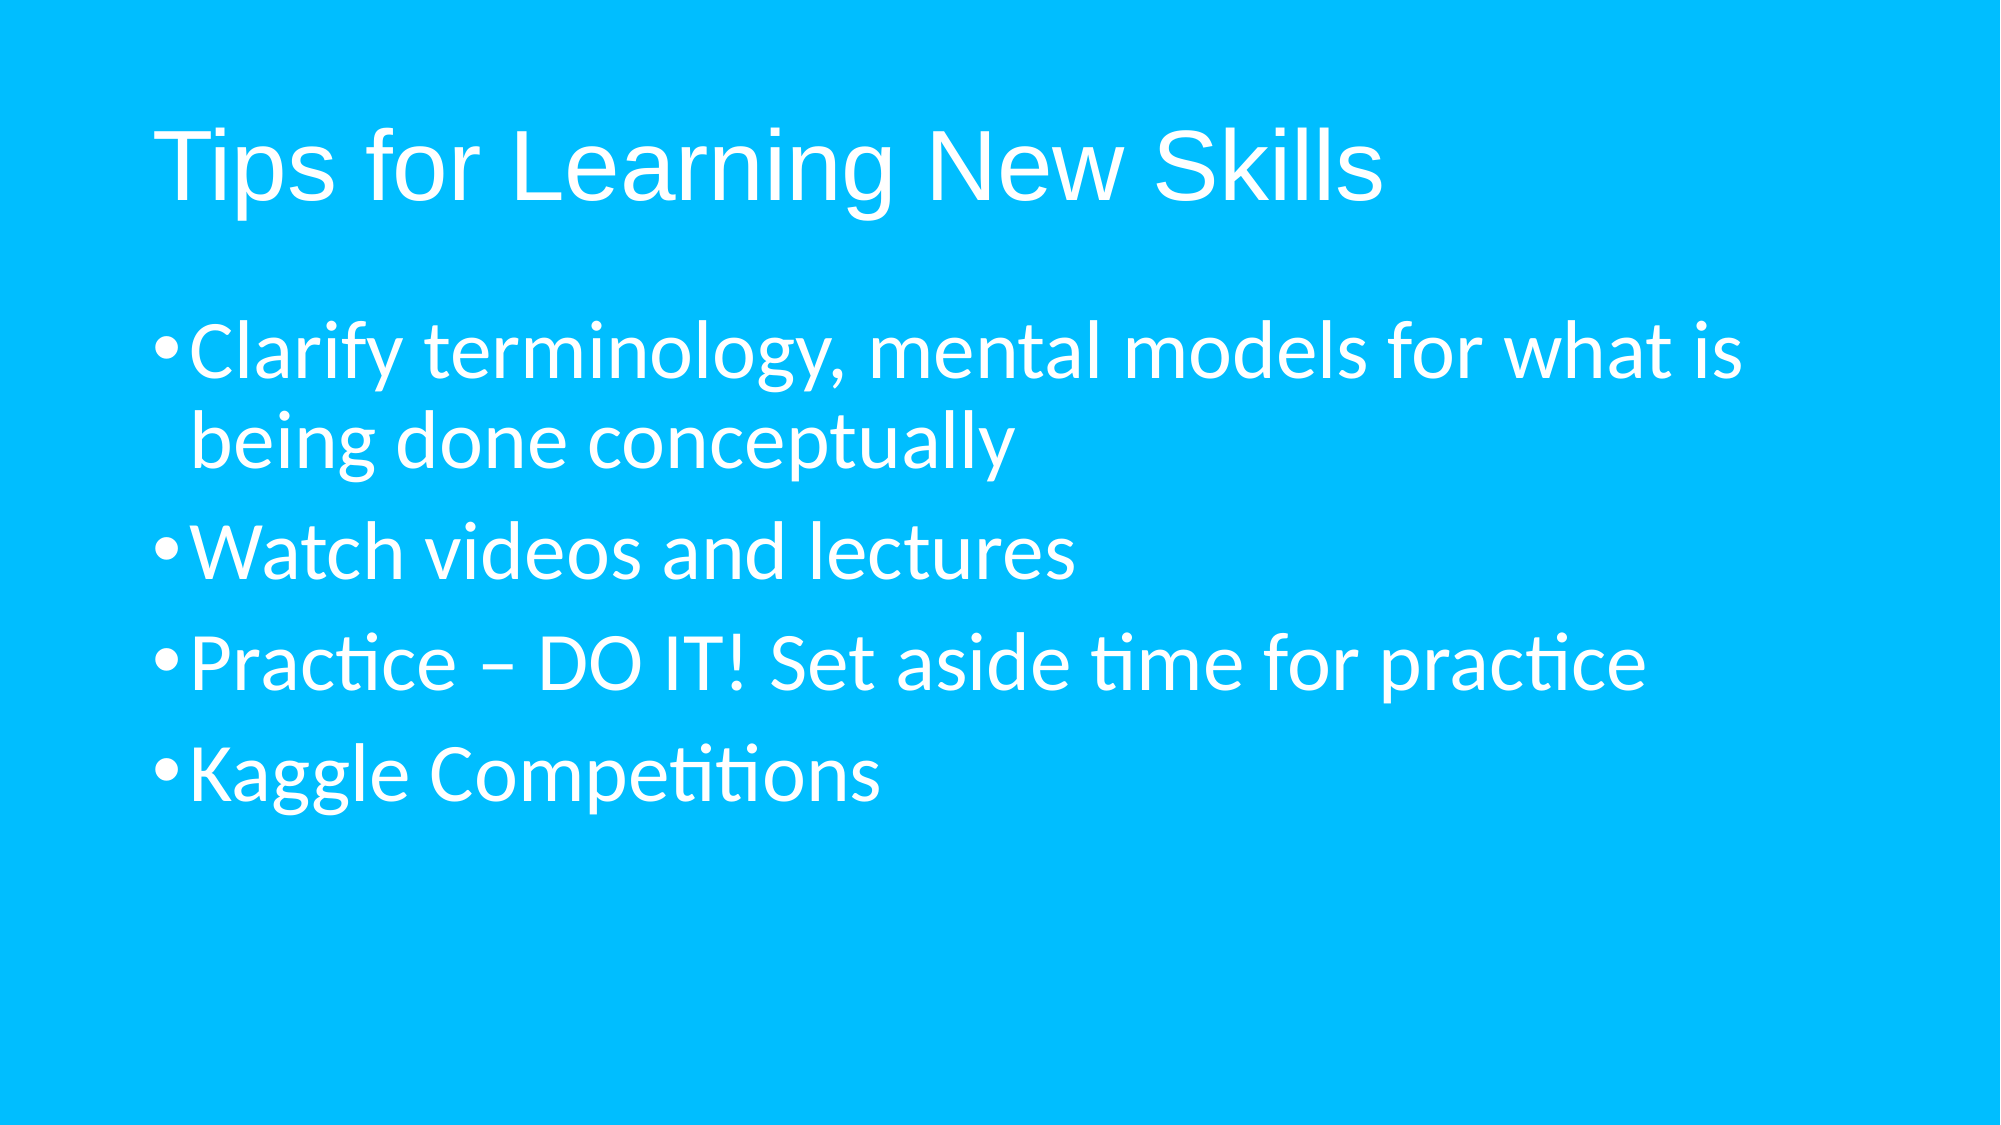

# Tips for Learning New Skills
Clarify terminology, mental models for what is being done conceptually
Watch videos and lectures
Practice – DO IT! Set aside time for practice
Kaggle Competitions